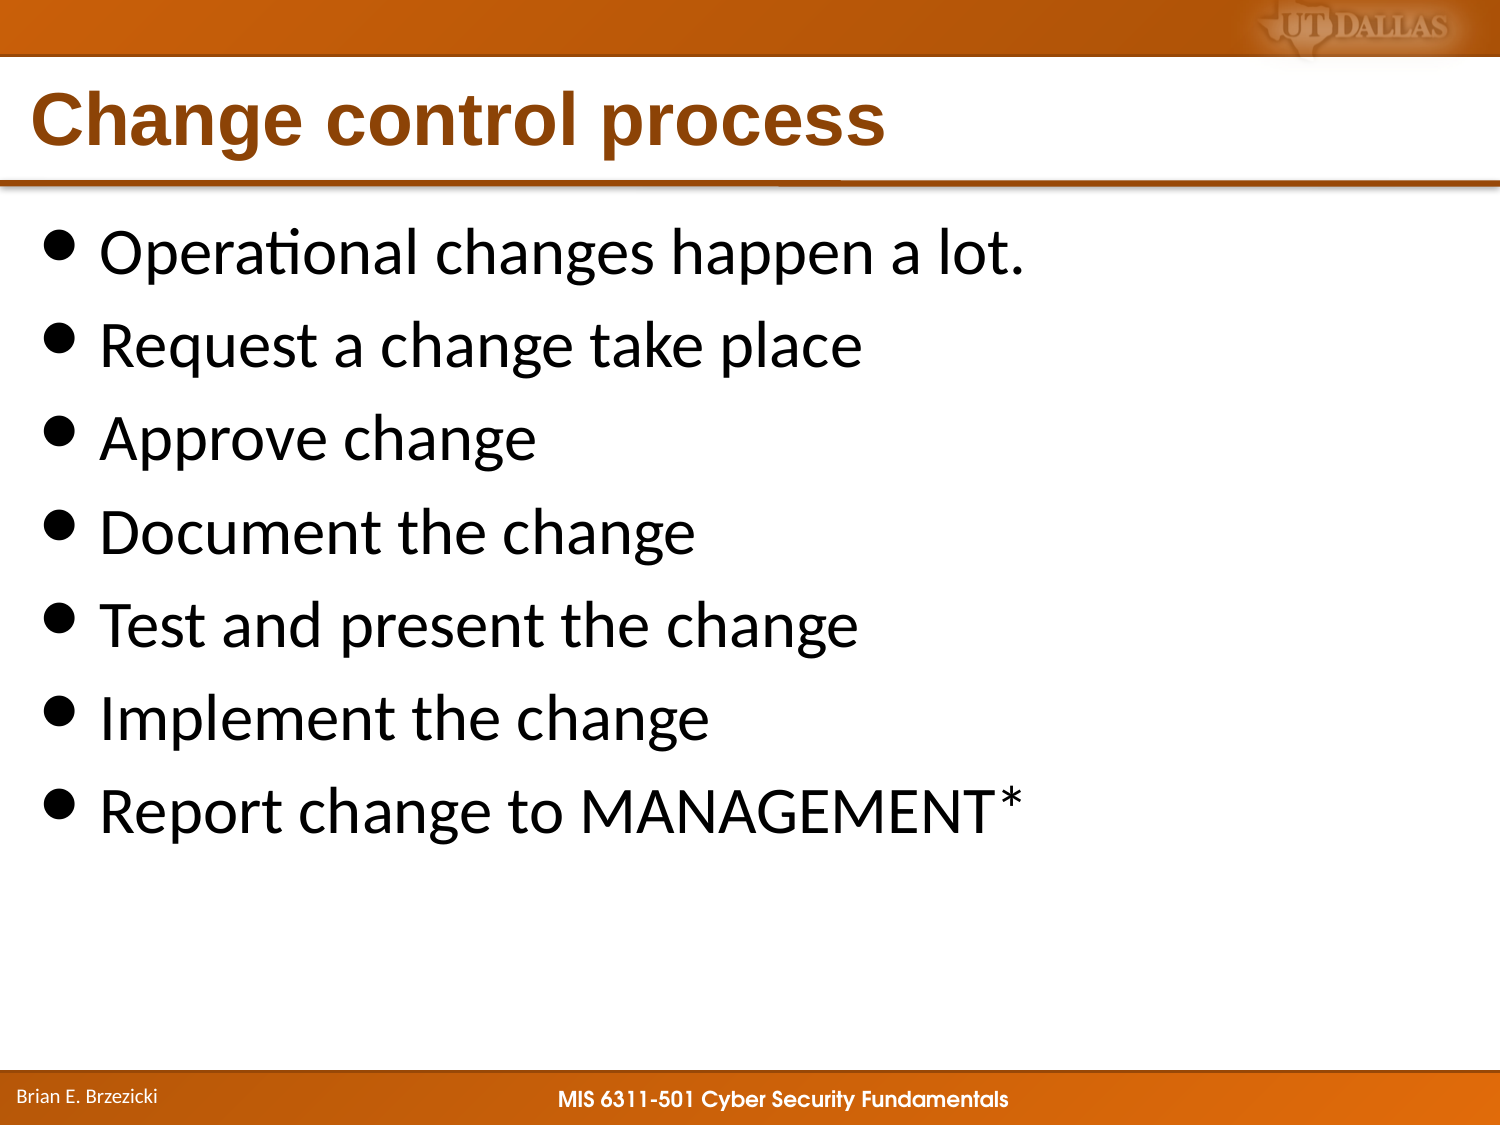

# Change control process
Operational changes happen a lot.
Request a change take place
Approve change
Document the change
Test and present the change
Implement the change
Report change to MANAGEMENT*
Brian E. Brzezicki